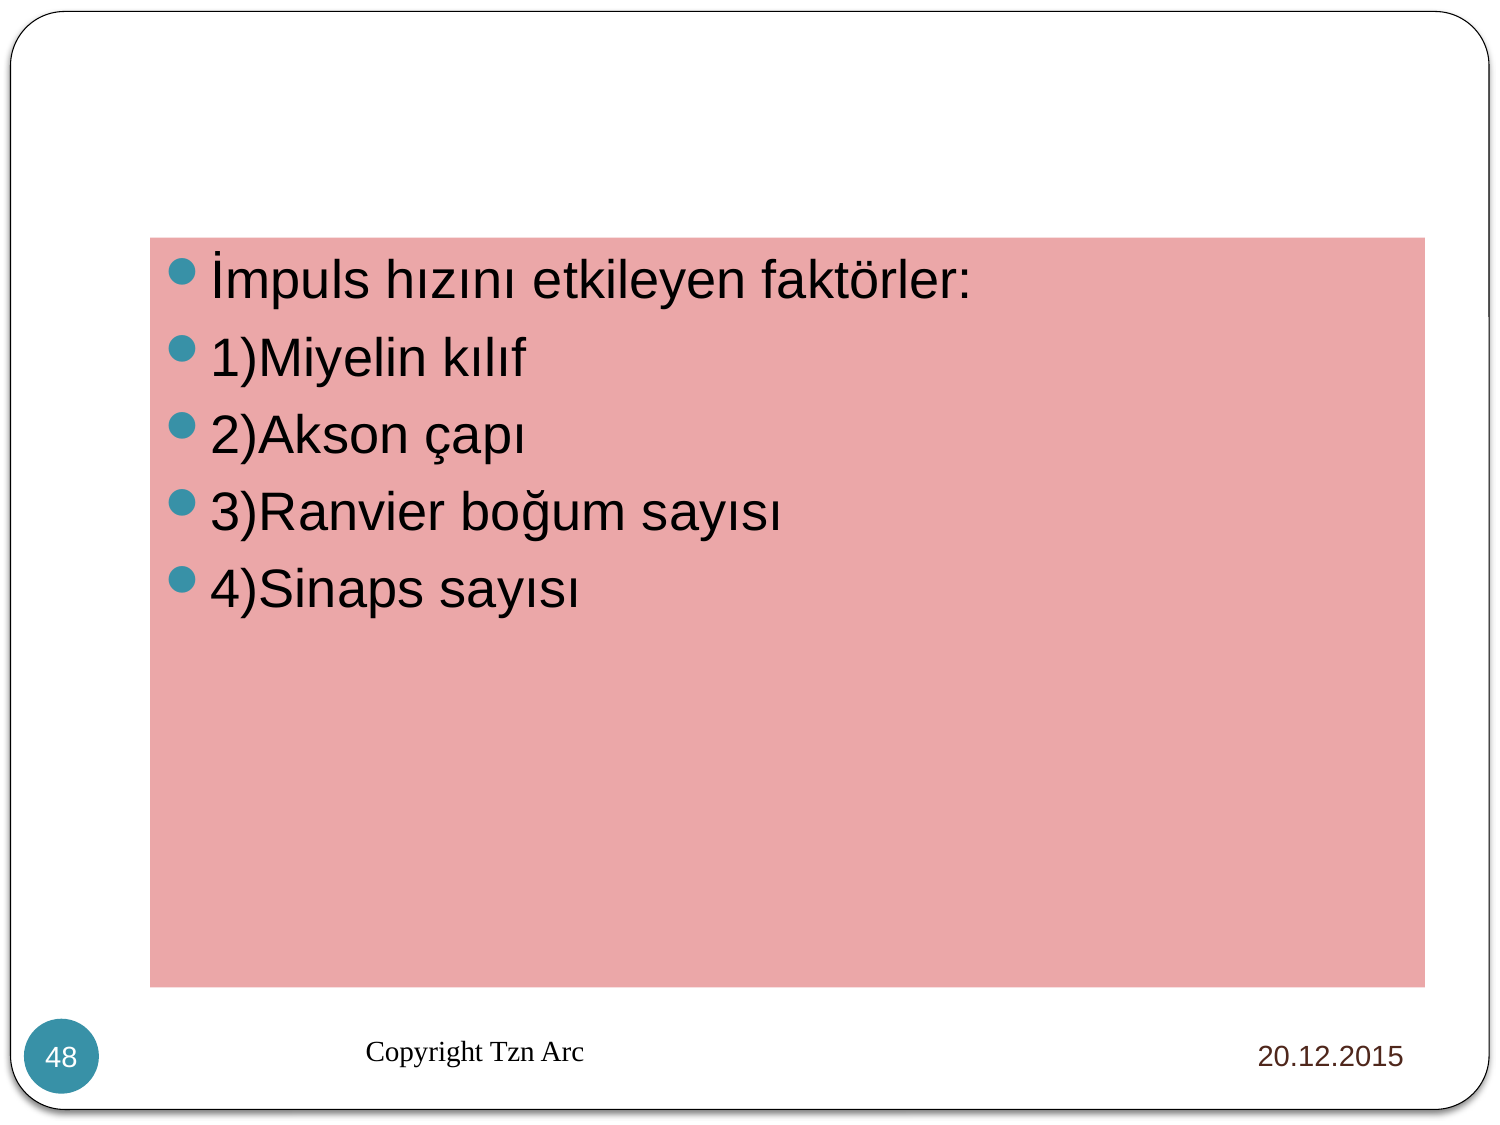

#
İmpuls hızını etkileyen faktörler:
1)Miyelin kılıf
2)Akson çapı
3)Ranvier boğum sayısı
4)Sinaps sayısı
Copyright Tzn Arc
20.12.2015
48